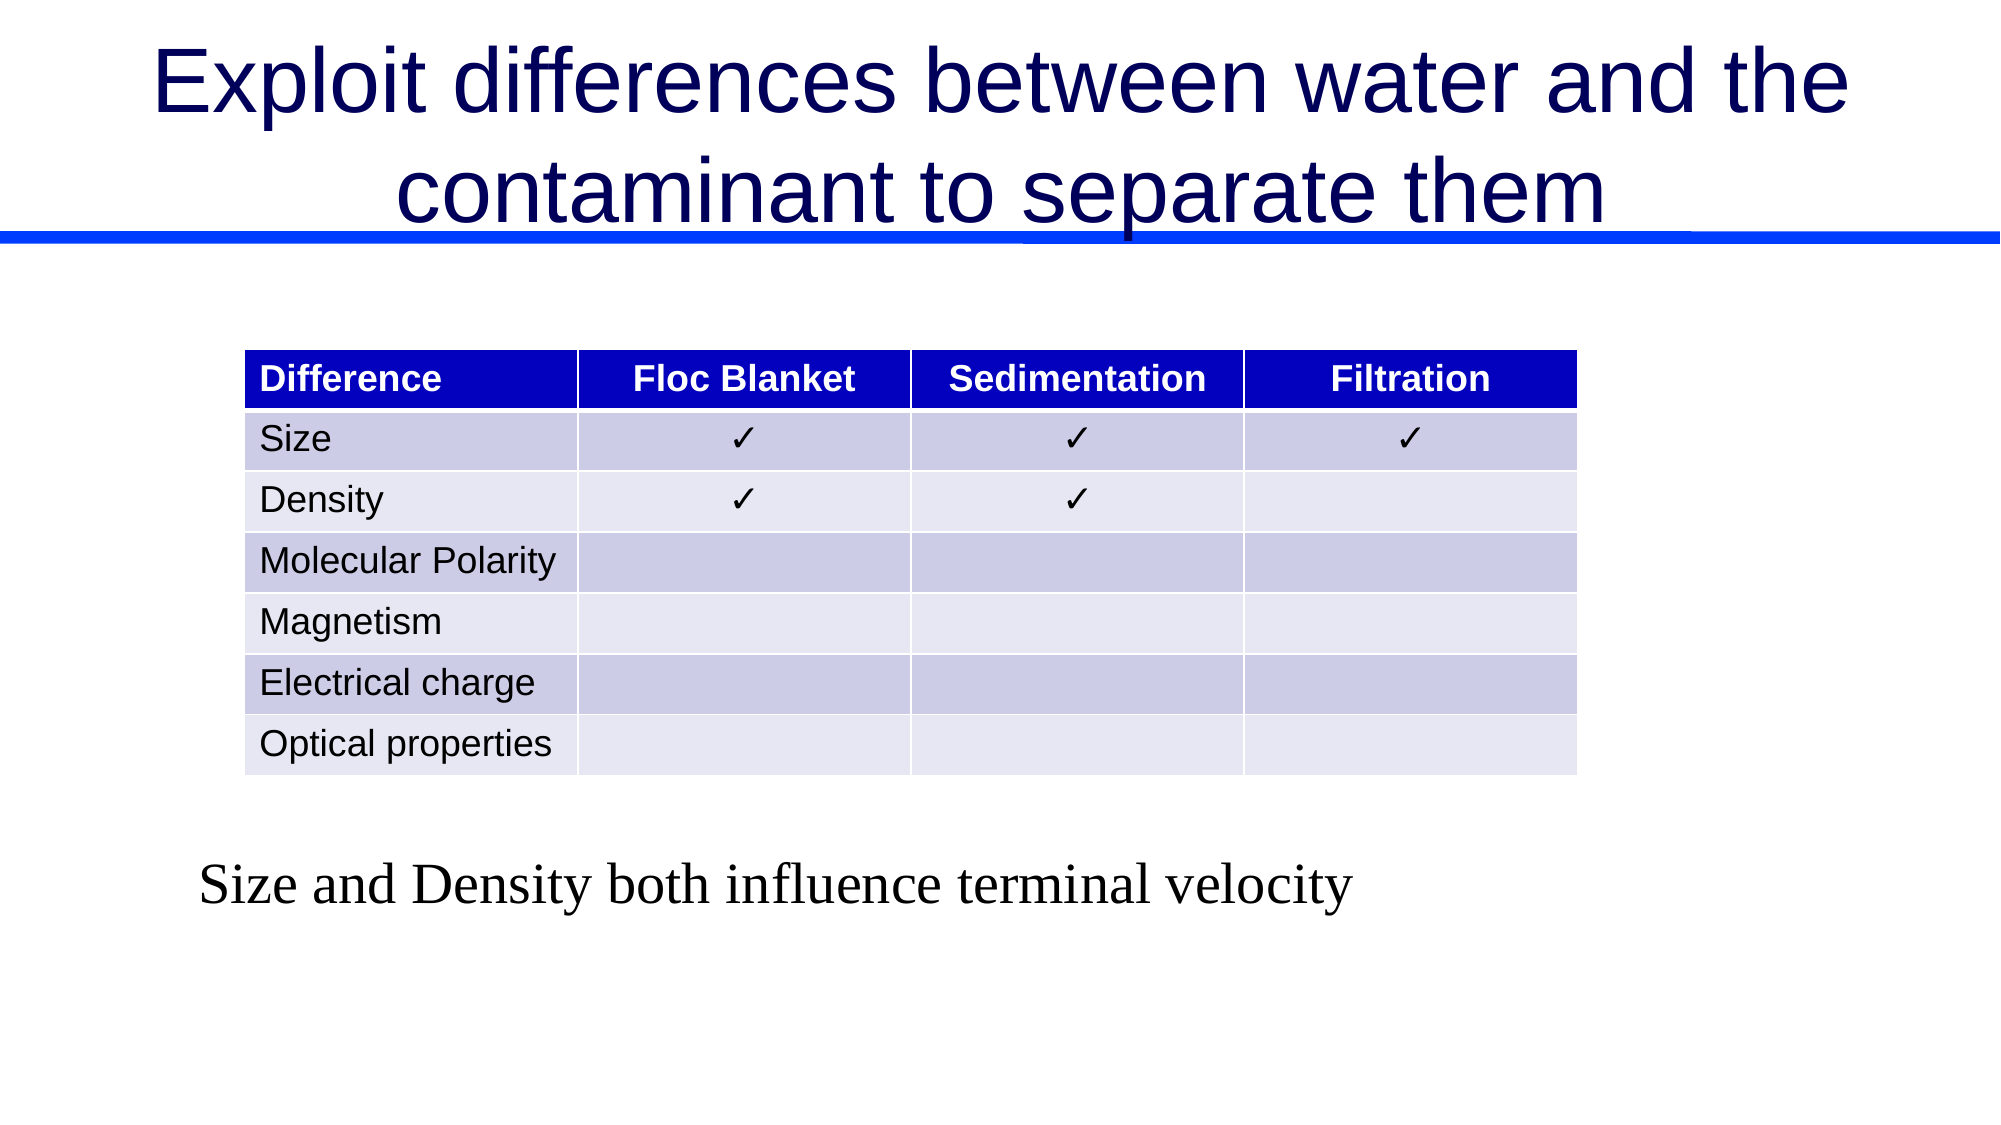

# Exploit differences between water and the contaminant to separate them
| Difference | Floc Blanket | Sedimentation | Filtration |
| --- | --- | --- | --- |
| Size | ✓ | ✓ | ✓ |
| Density | ✓ | ✓ |  |
| Molecular Polarity |  |  |  |
| Magnetism |  |  |  |
| Electrical charge |  |  |  |
| Optical properties |  |  |  |
Size and Density both influence terminal velocity